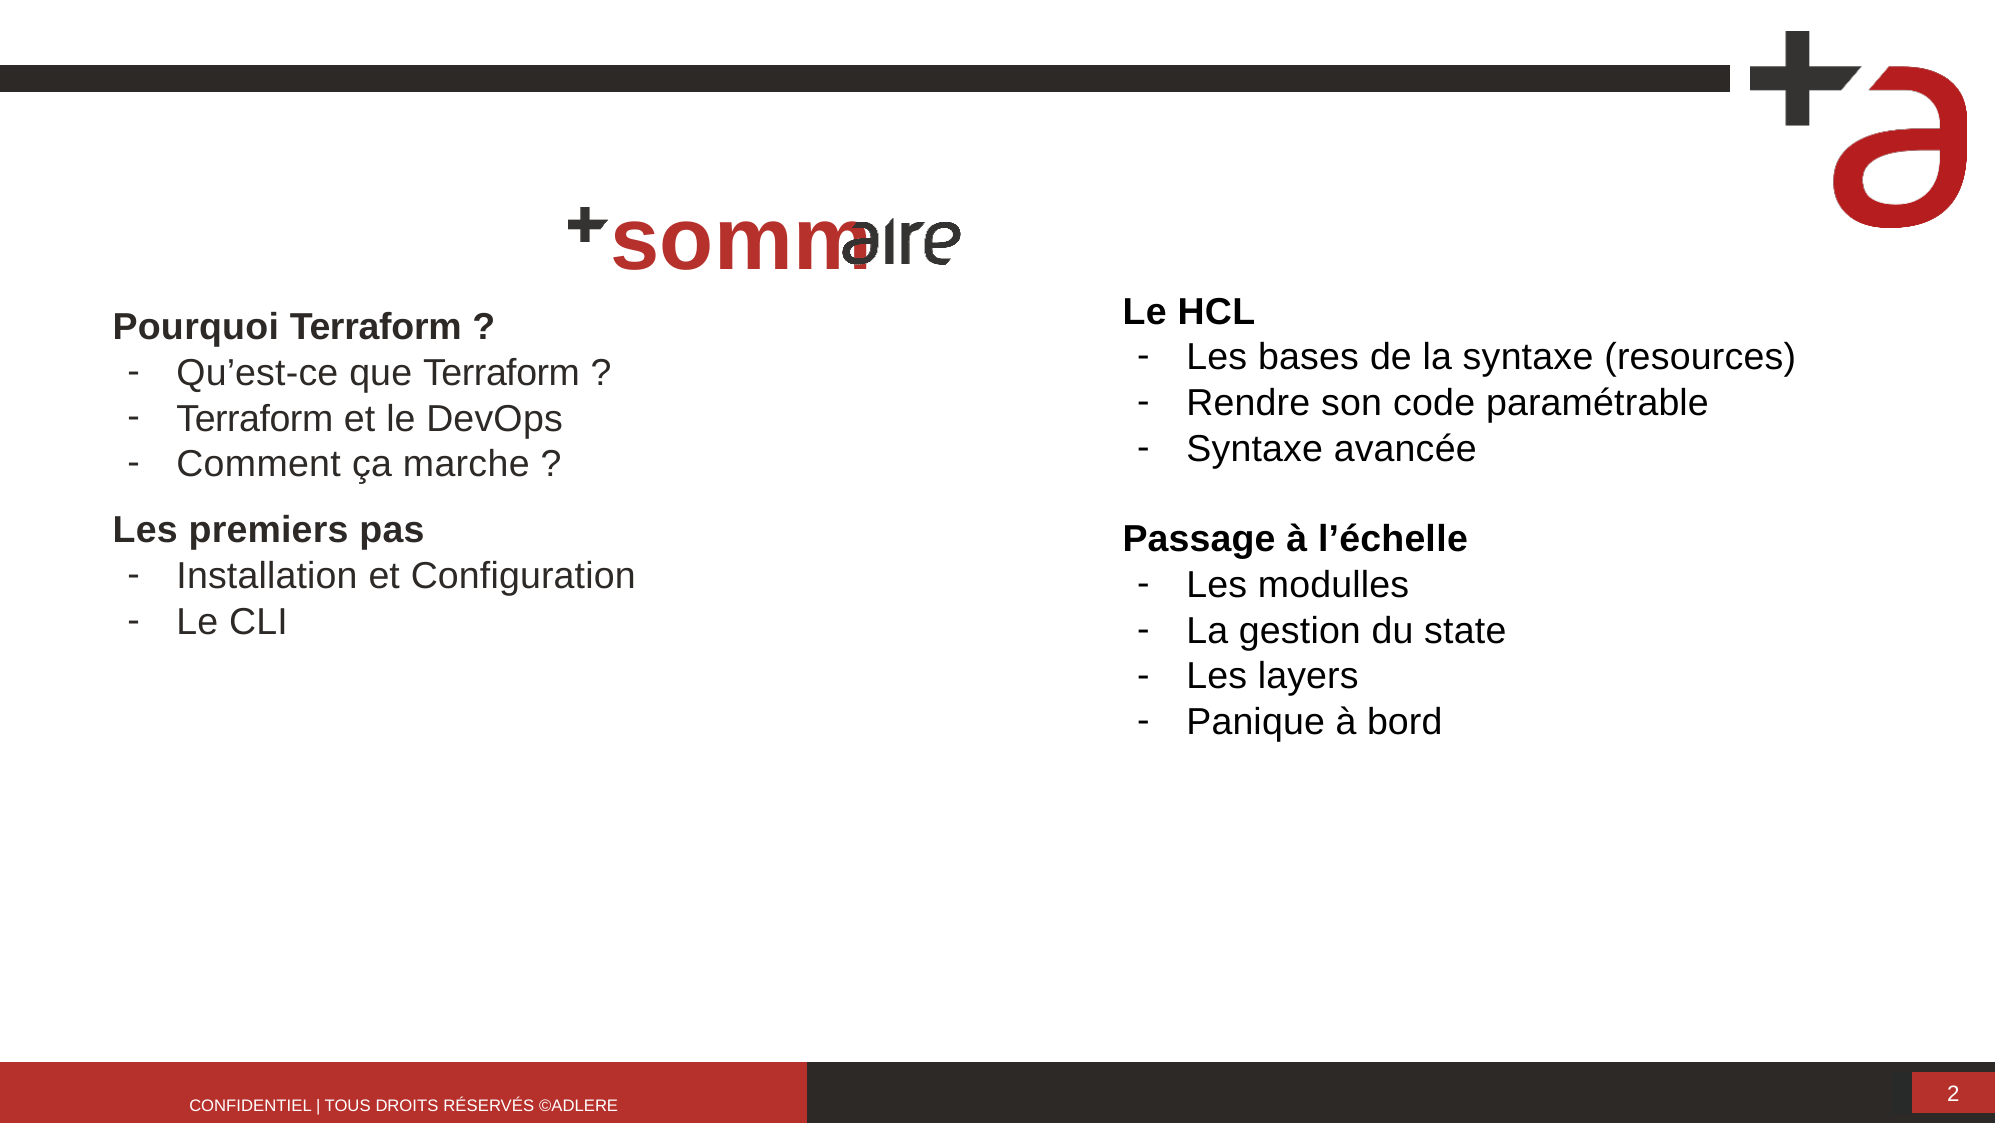

Le HCL
Les bases de la syntaxe (resources)
Rendre son code paramétrable
Syntaxe avancée

Passage à l’échelle
Les modulles
La gestion du state
Les layers
Panique à bord
Pourquoi Terraform ?
Qu’est-ce que Terraform ?
Terraform et le DevOps
Comment ça marche ?
Les premiers pas
Installation et Configuration
Le CLI

2